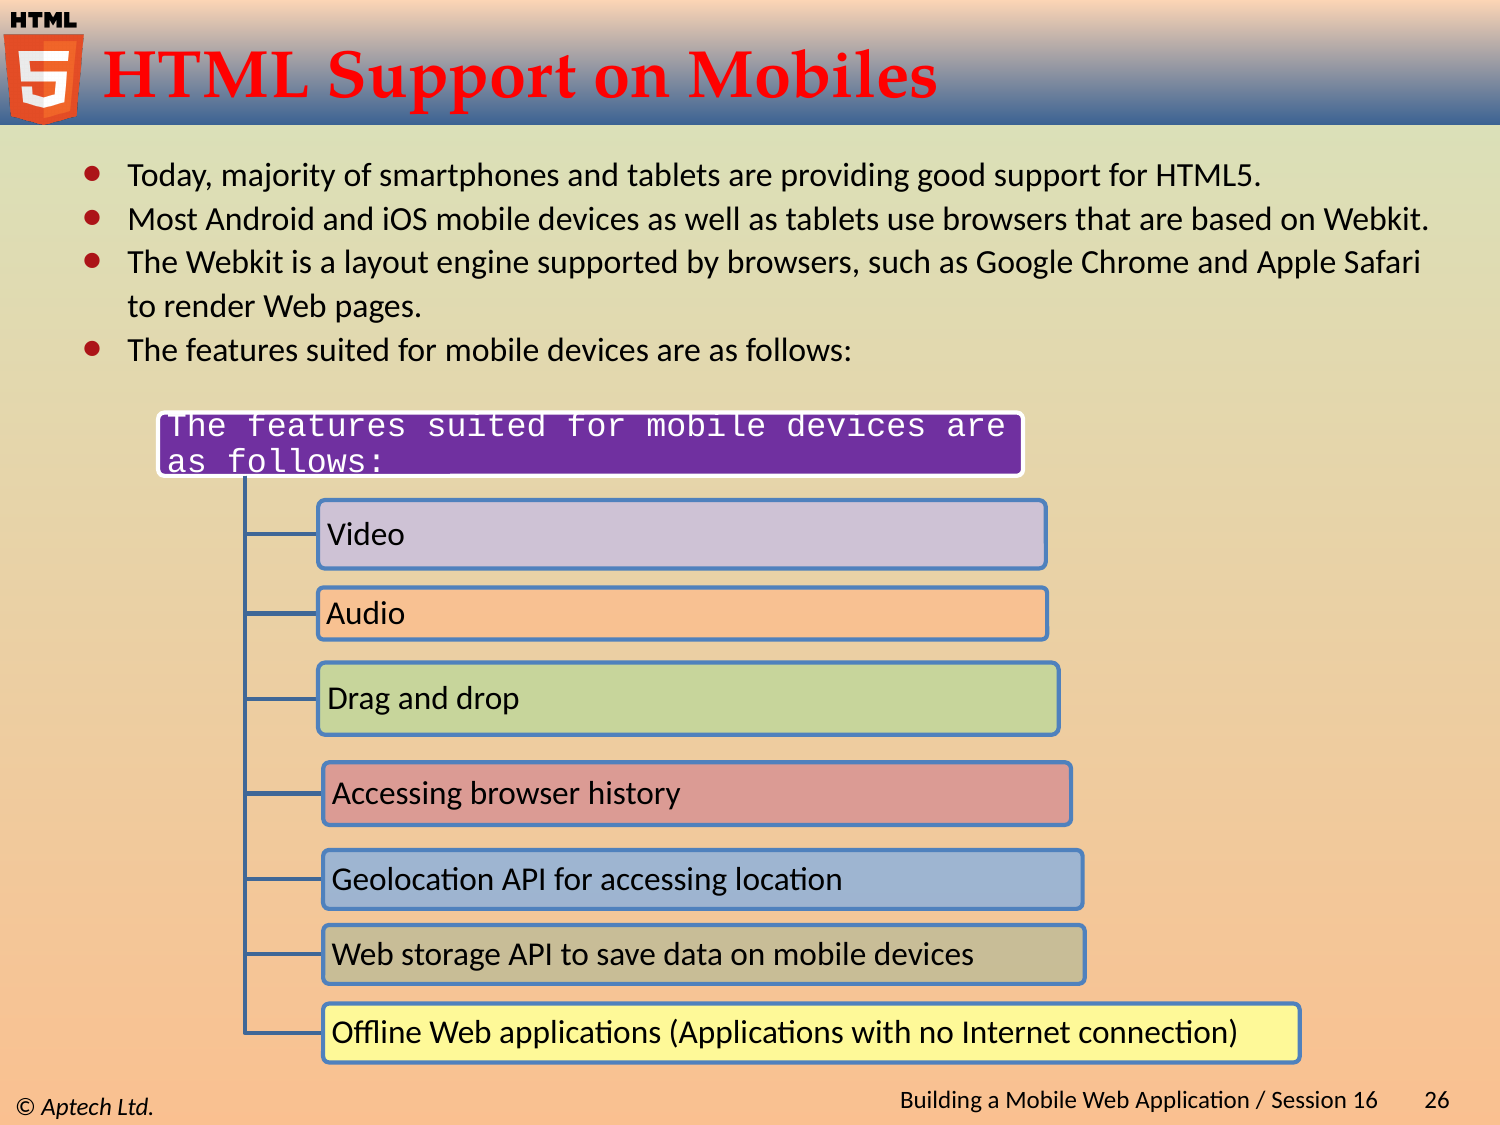

# HTML Support on Mobiles
Today, majority of smartphones and tablets are providing good support for HTML5.
Most Android and iOS mobile devices as well as tablets use browsers that are based on Webkit.
The Webkit is a layout engine supported by browsers, such as Google Chrome and Apple Safari to render Web pages.
The features suited for mobile devices are as follows:
The features suited for mobile devices are as follows:
Video
Audio
Drag and drop
Accessing browser history
Geolocation API for accessing location
Web storage API to save data on mobile devices
Offline Web applications (Applications with no Internet connection)
Building a Mobile Web Application / Session 16
26